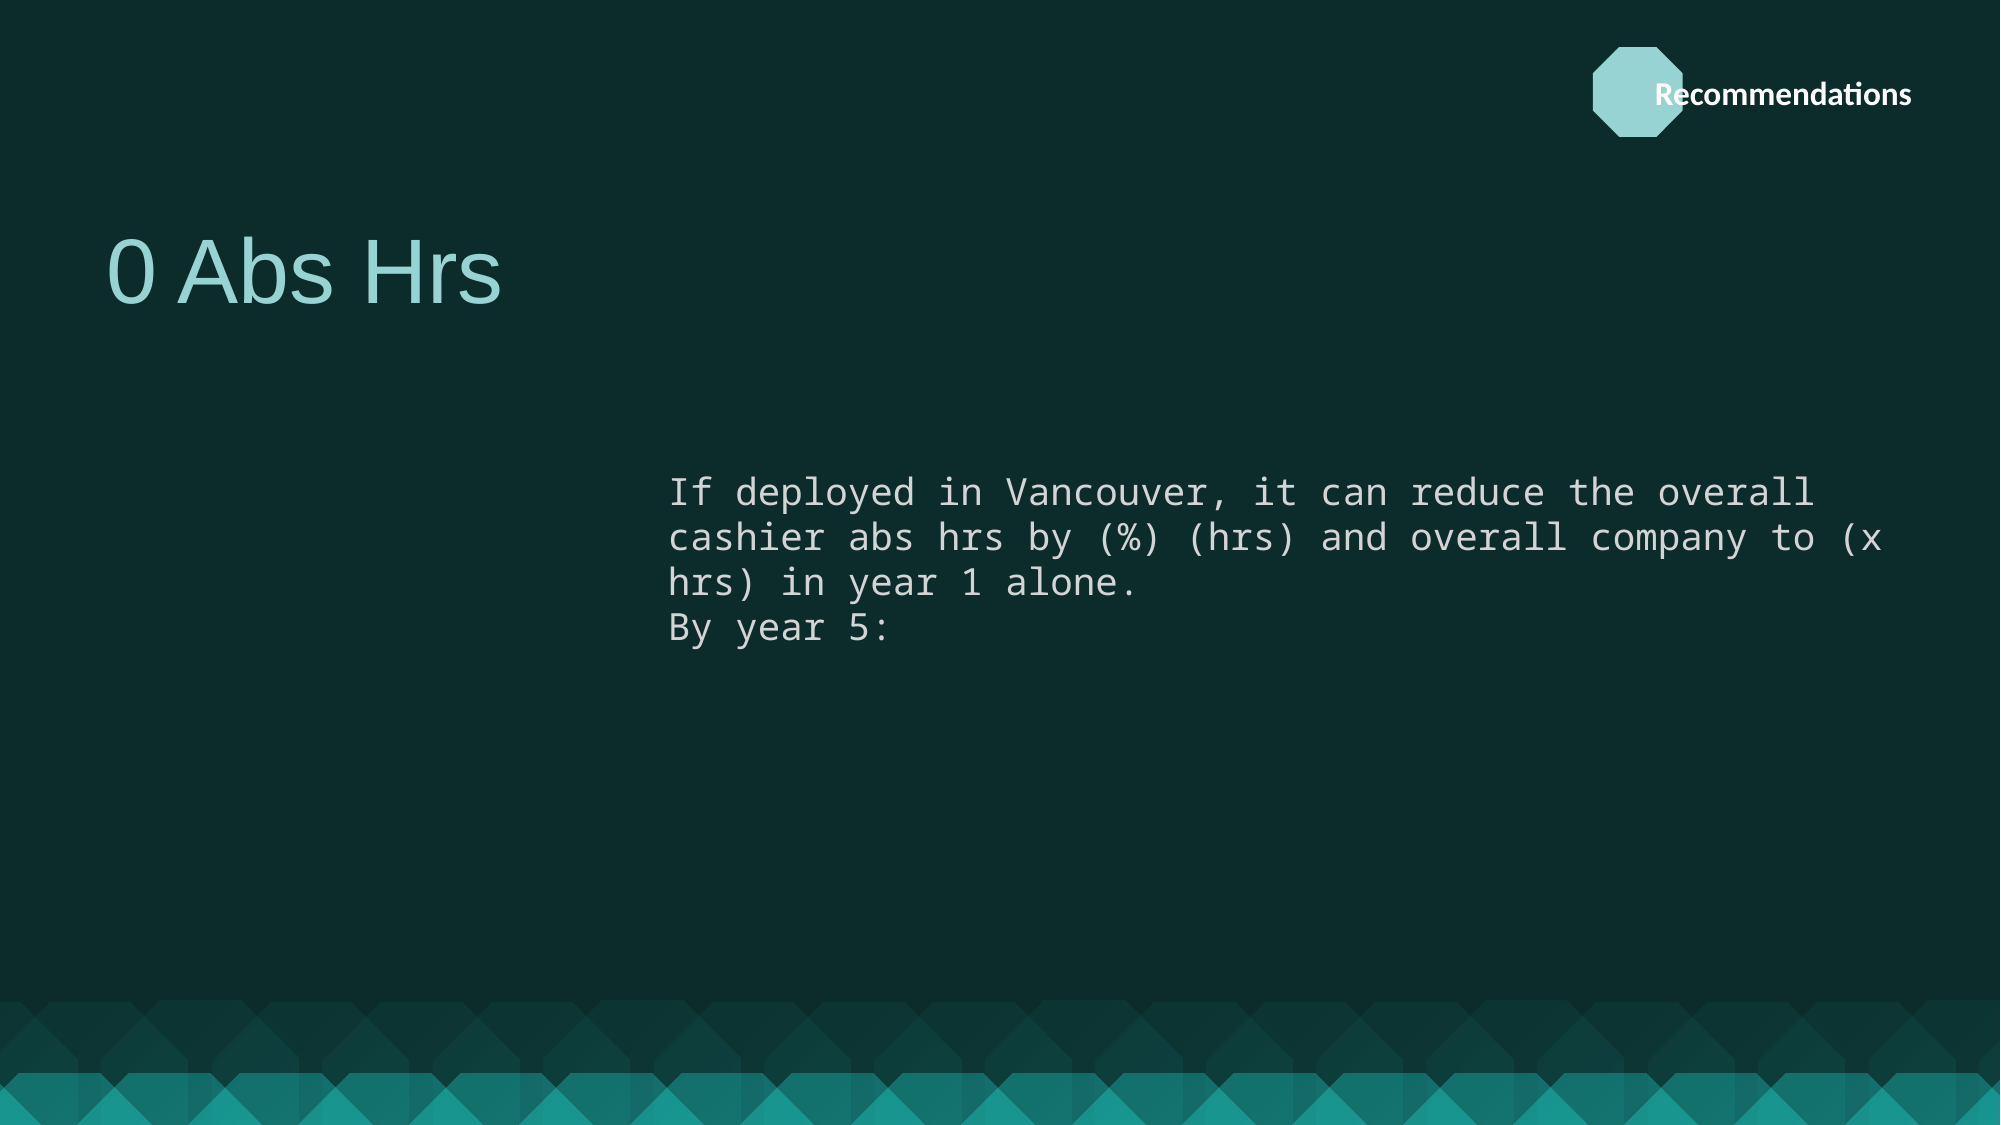

Recommendations
0 Abs Hrs
If deployed in Vancouver, it can reduce the overall cashier abs hrs by (%) (hrs) and overall company to (x hrs) in year 1 alone.
By year 5: